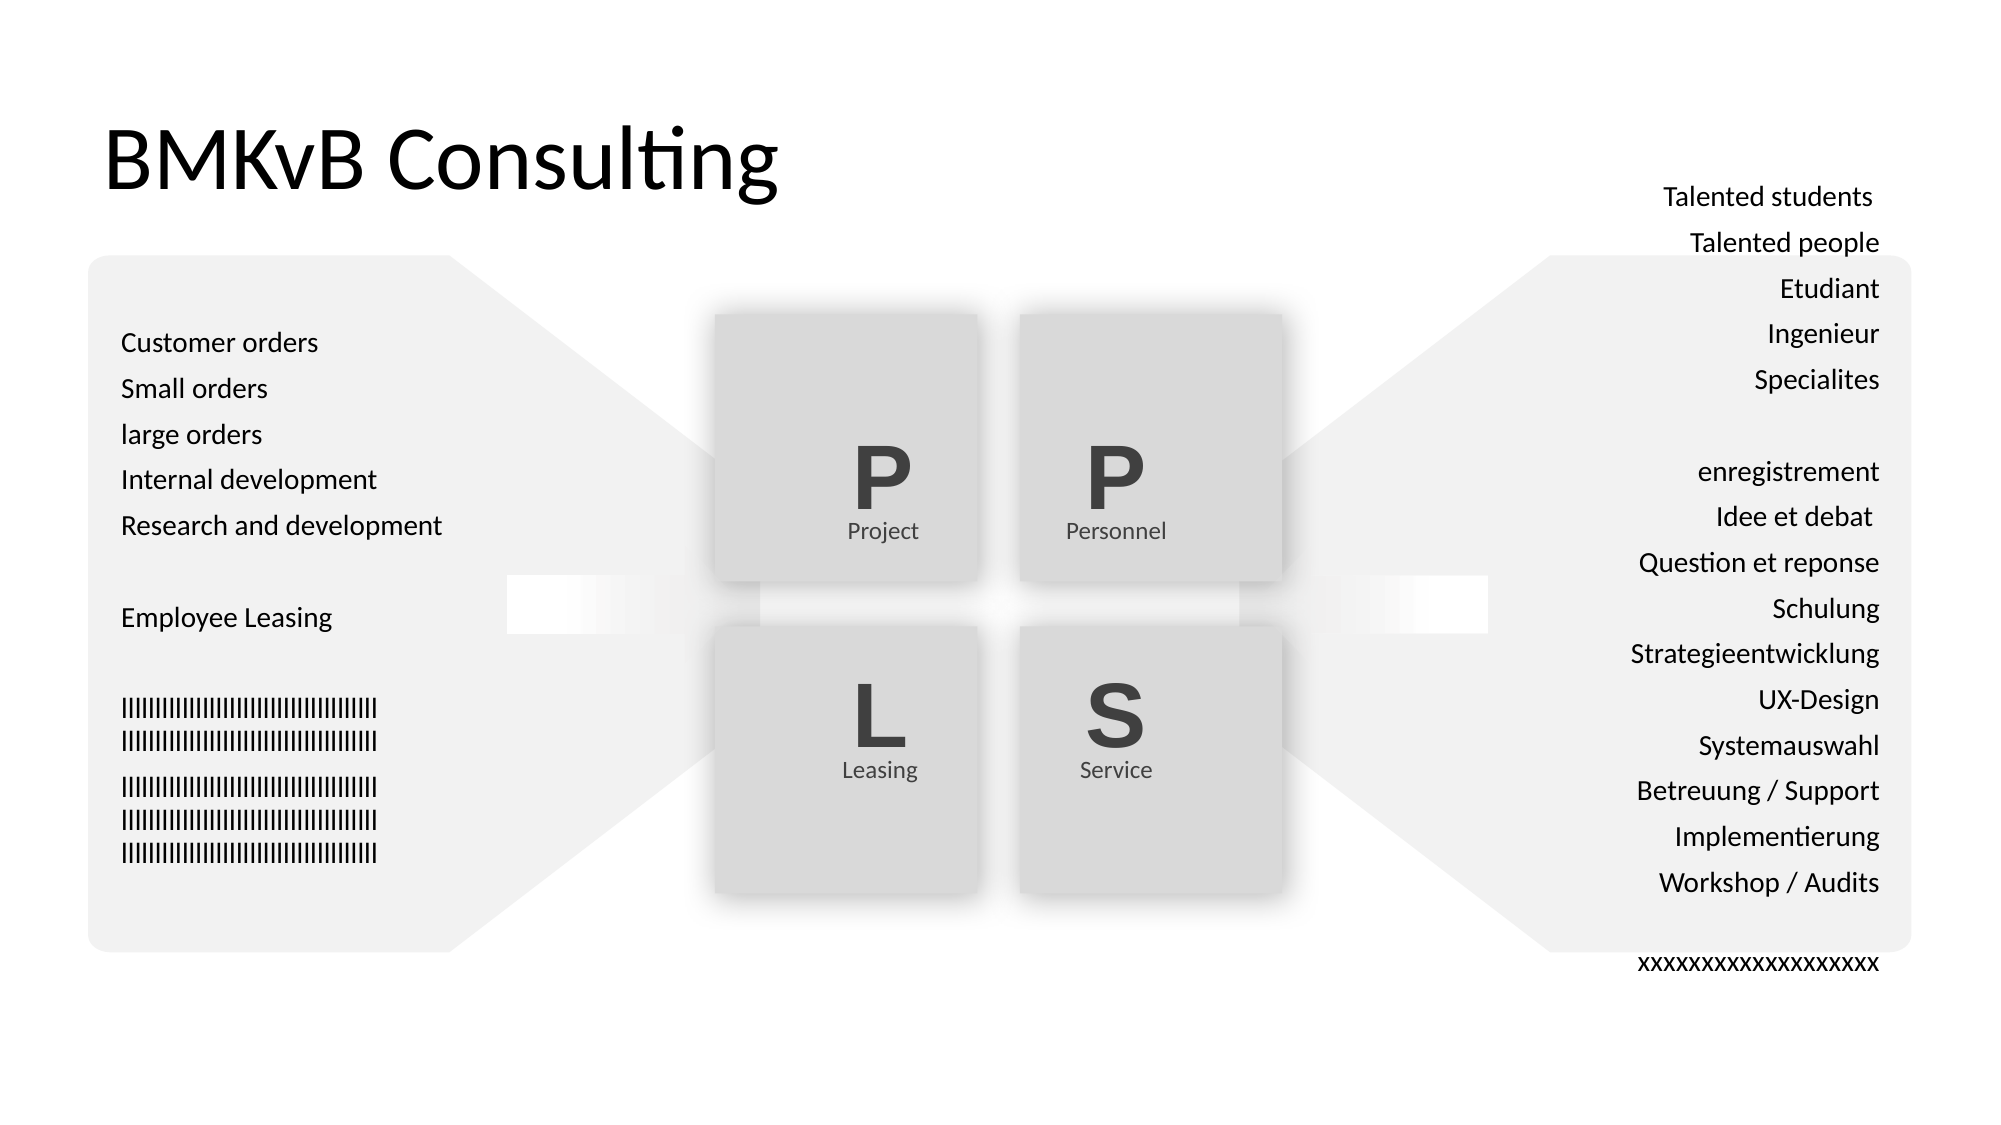

# BMKvB Consulting
Customer orders
Small orders
large orders
Internal development
Research and development

Employee Leasing

llllllllllllllllllllllllllllllllllllll
llllllllllllllllllllllllllllllllllllll
llllllllllllllllllllllllllllllllllllll
llllllllllllllllllllllllllllllllllllll
llllllllllllllllllllllllllllllllllllll
Talented students
Talented people
Etudiant
Ingenieur
Specialites

enregistrement
Idee et debat
Question et reponse
Schulung
Strategieentwicklung
UX-Design
Systemauswahl
Betreuung / Support
Implementierung
Workshop / Audits
xxxxxxxxxxxxxxxxxxx

P
Personnel
P
Project
L
Leasing
S
Service